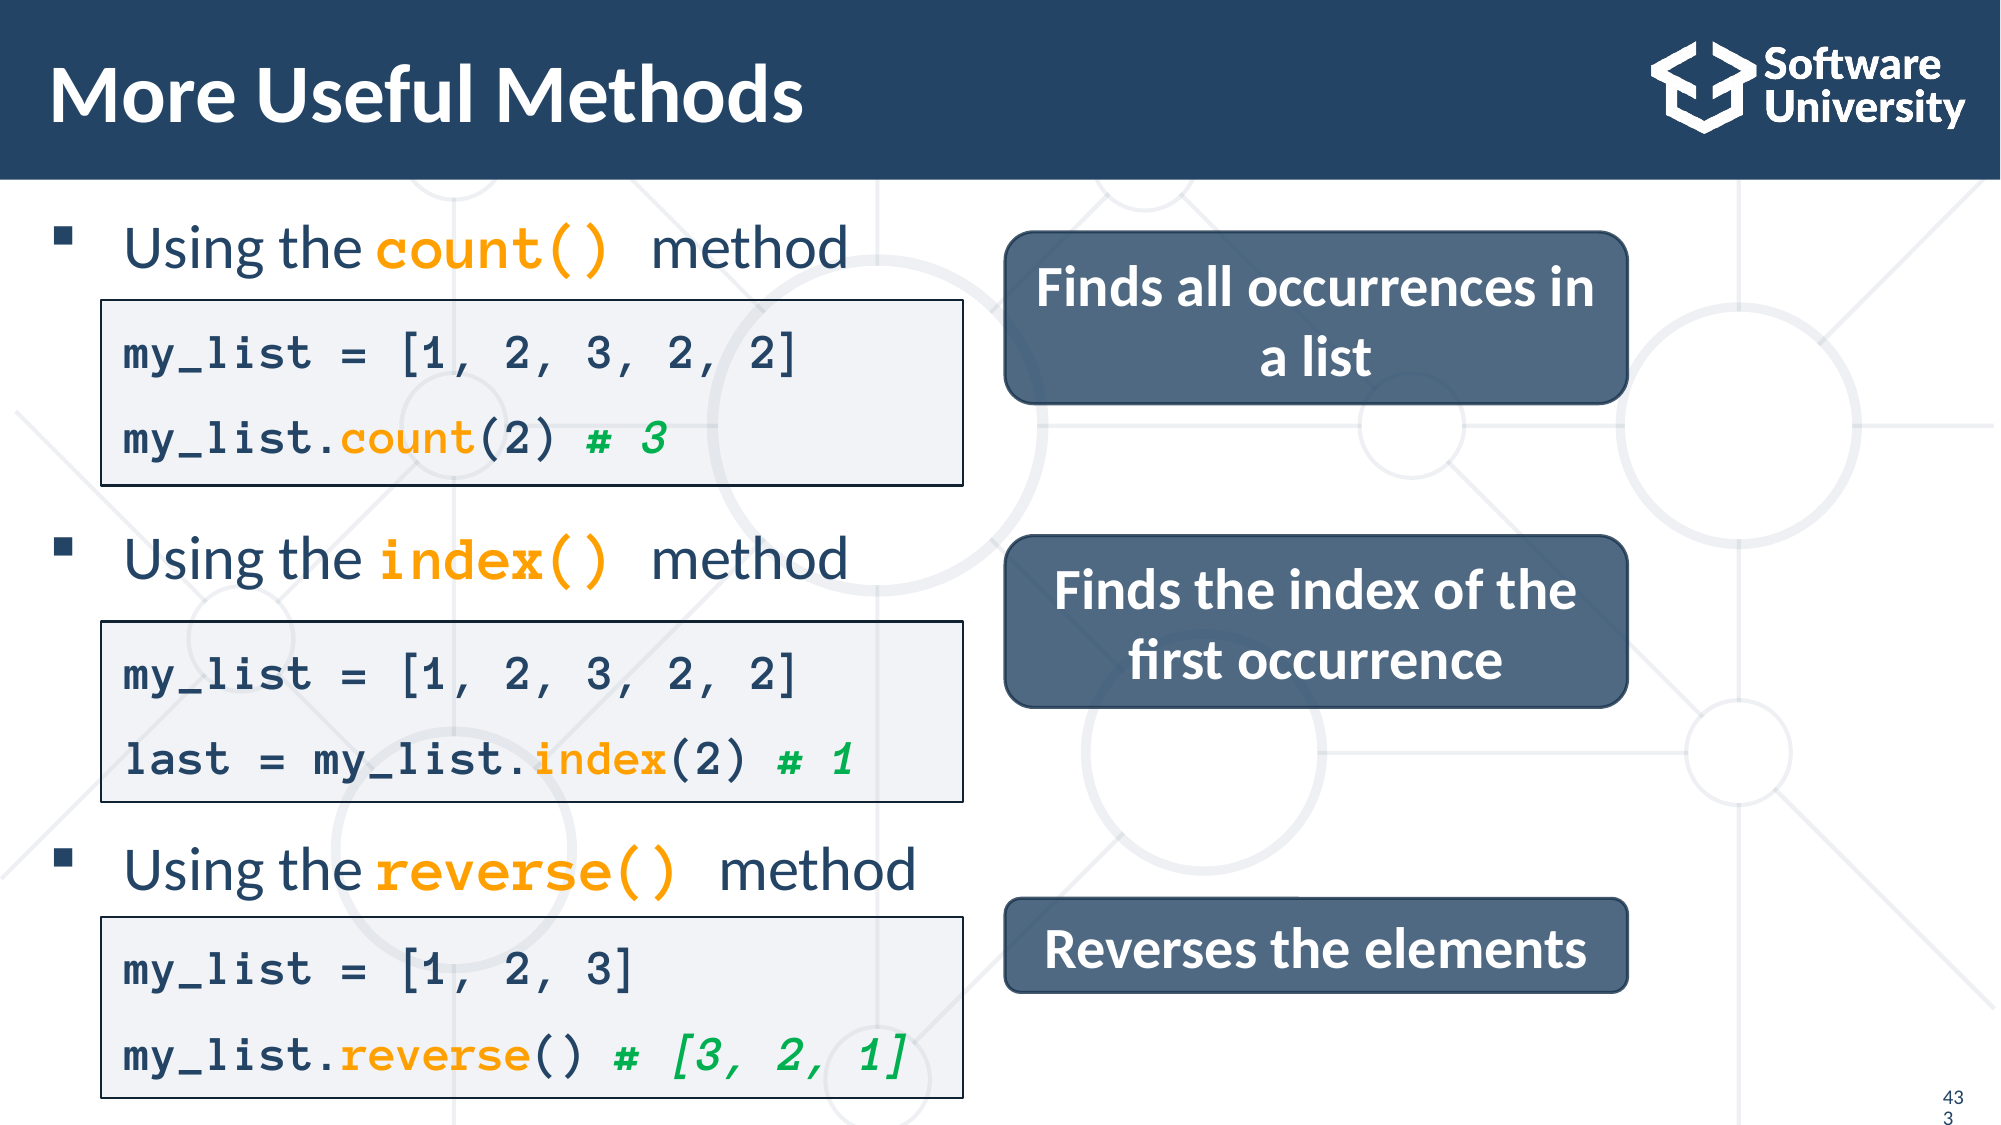

# More Useful Methods
Using the count() method

Using the index() method

Using the reverse() method
Finds all occurrences in a list
my_list = [1, 2, 3, 2, 2]
my_list.count(2) # 3
Finds the index of the first occurrence
my_list = [1, 2, 3, 2, 2]
last = my_list.index(2) # 1
Reverses the elements
my_list = [1, 2, 3]
my_list.reverse() # [3, 2, 1]
433